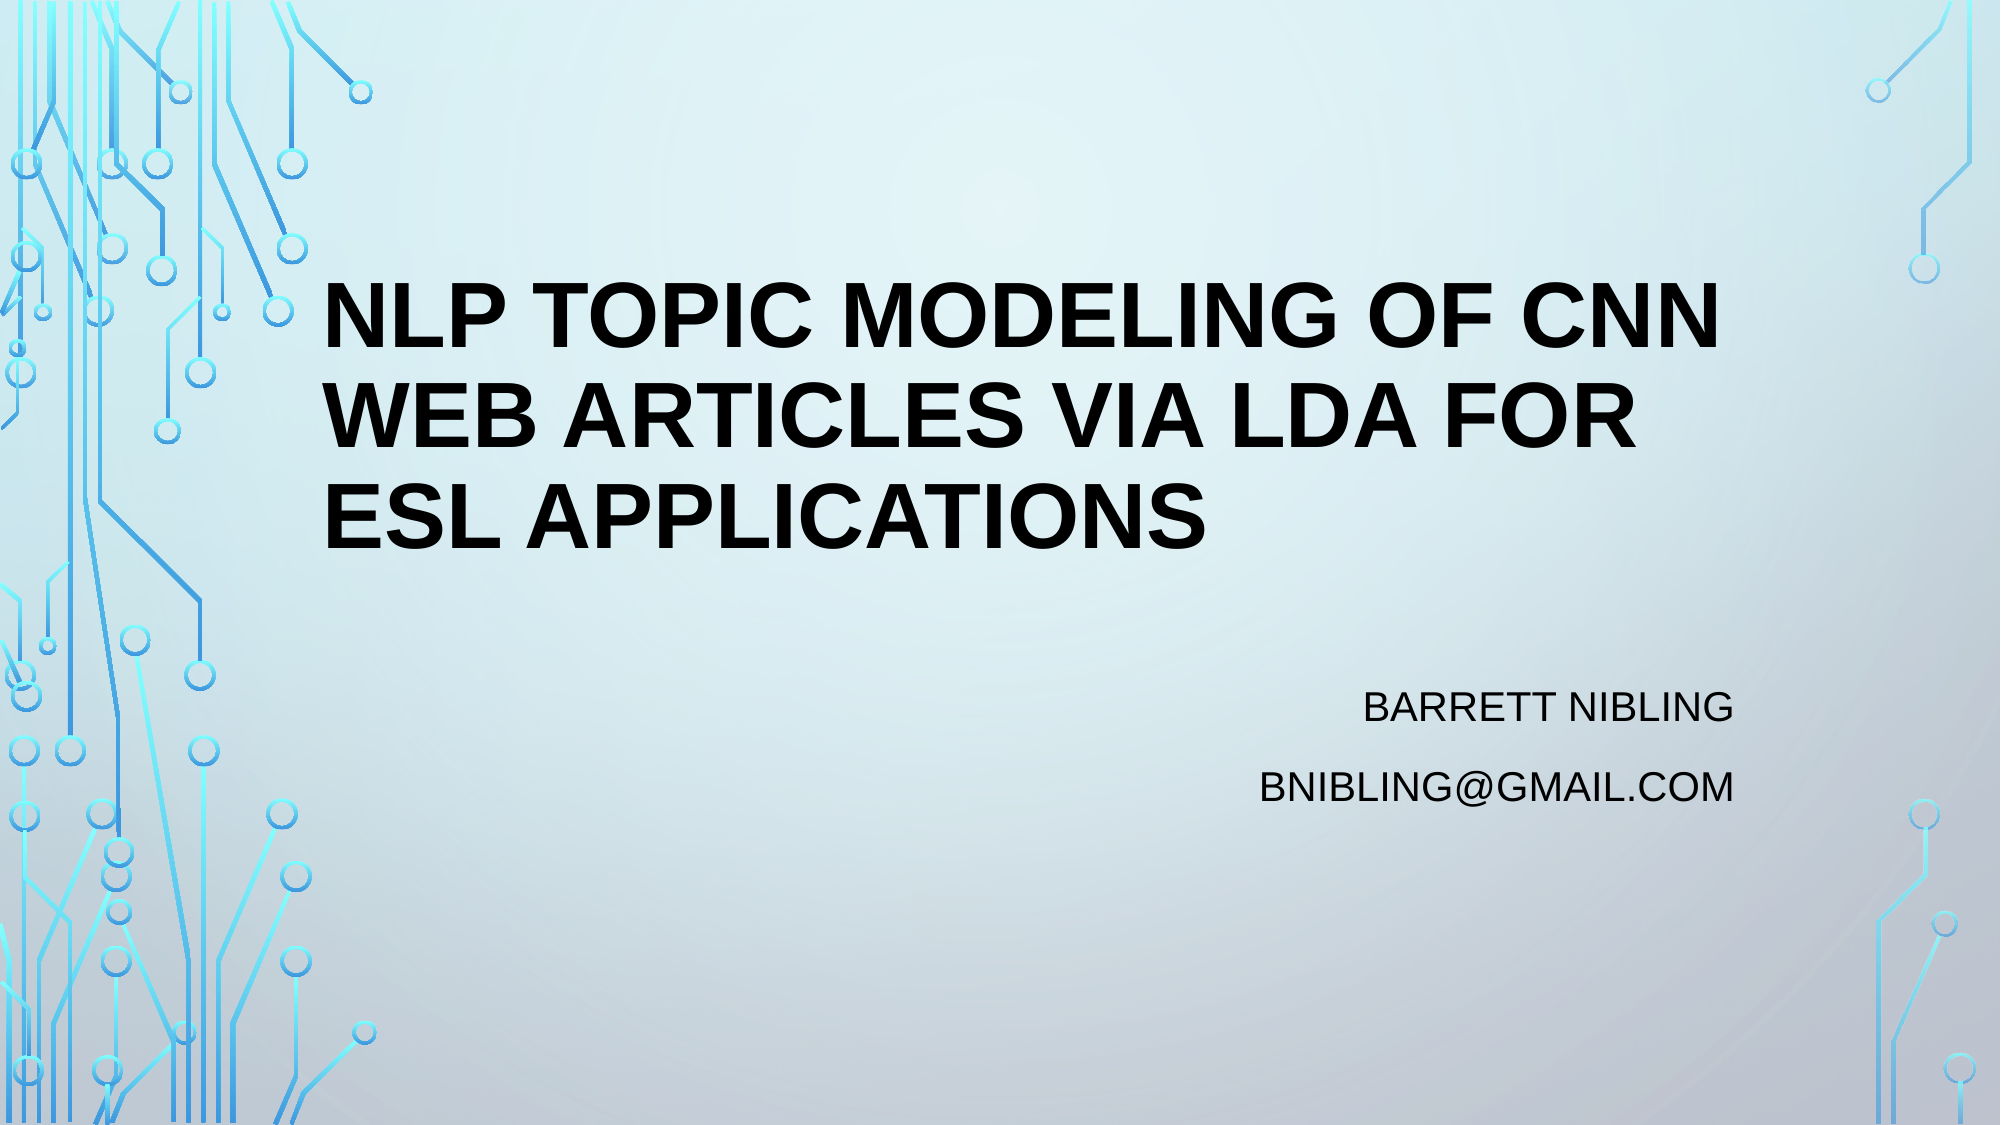

# NLP Topic Modeling of CNN Web Articles via LDA for ESL APPLICATIONS

Barrett Nibling
bnibling@gmail.com